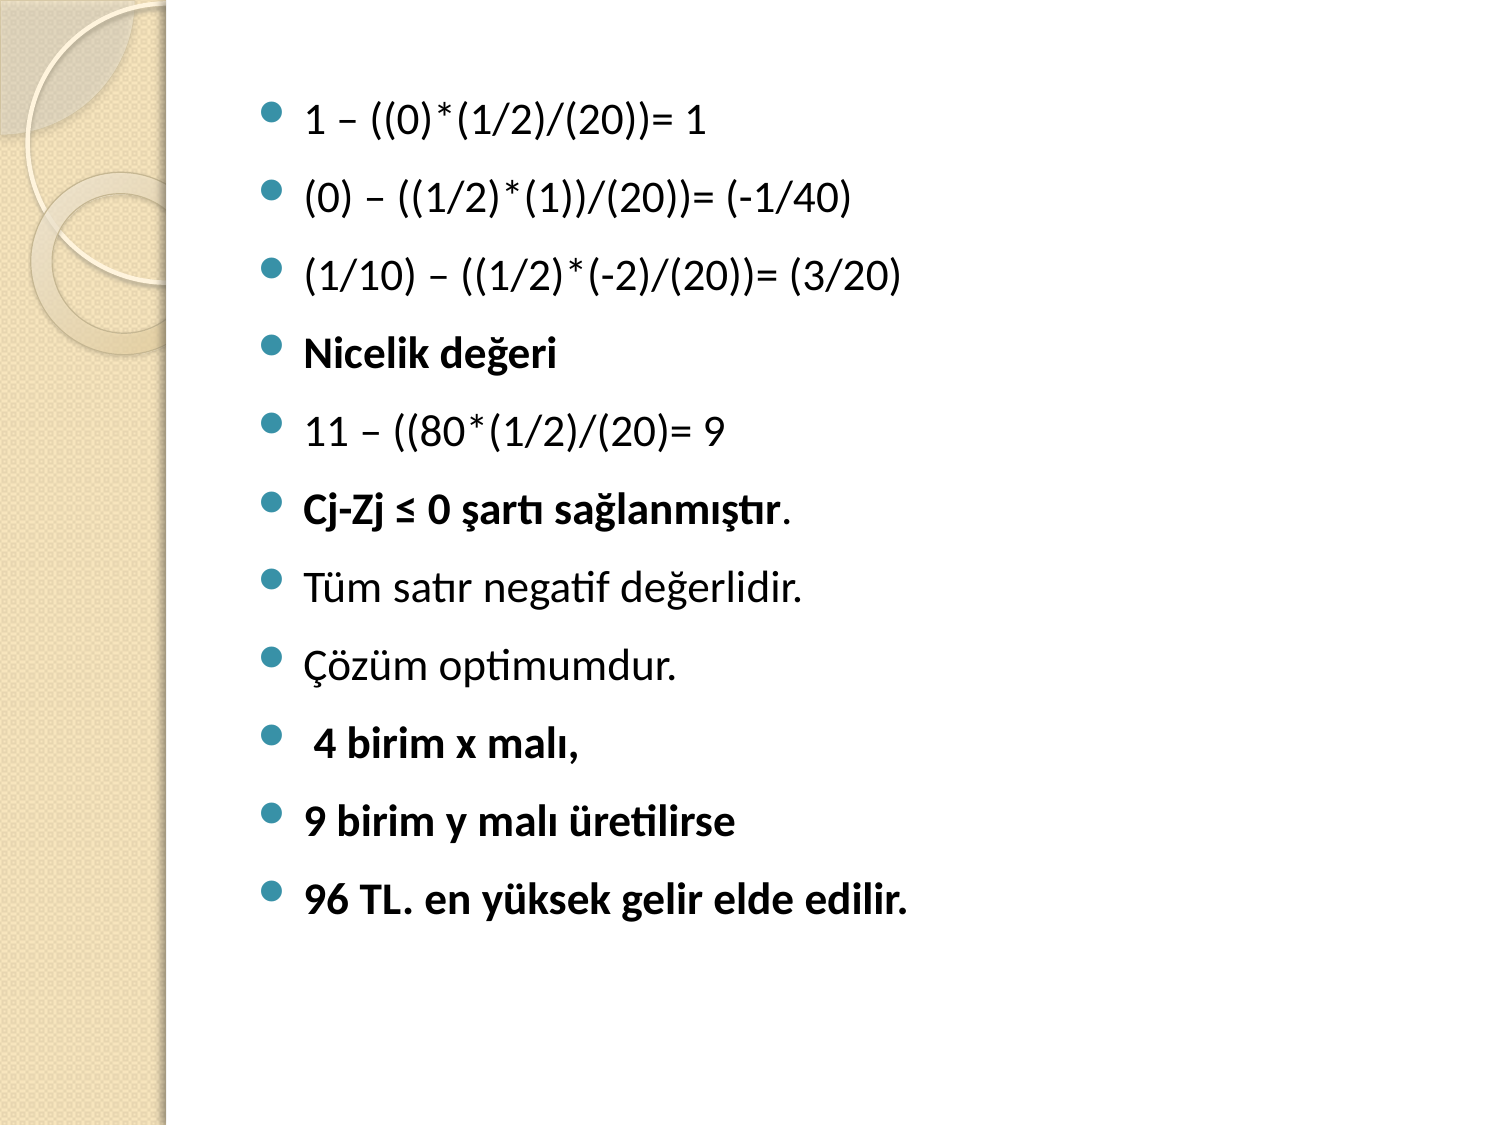

1 – ((0)*(1/2)/(20))= 1
(0) – ((1/2)*(1))/(20))= (-1/40)
(1/10) – ((1/2)*(-2)/(20))= (3/20)
Nicelik değeri
11 – ((80*(1/2)/(20)= 9
Cj-Zj ≤ 0 şartı sağlanmıştır.
Tüm satır negatif değerlidir.
Çözüm optimumdur.
 4 birim x malı,
9 birim y malı üretilirse
96 TL. en yüksek gelir elde edilir.